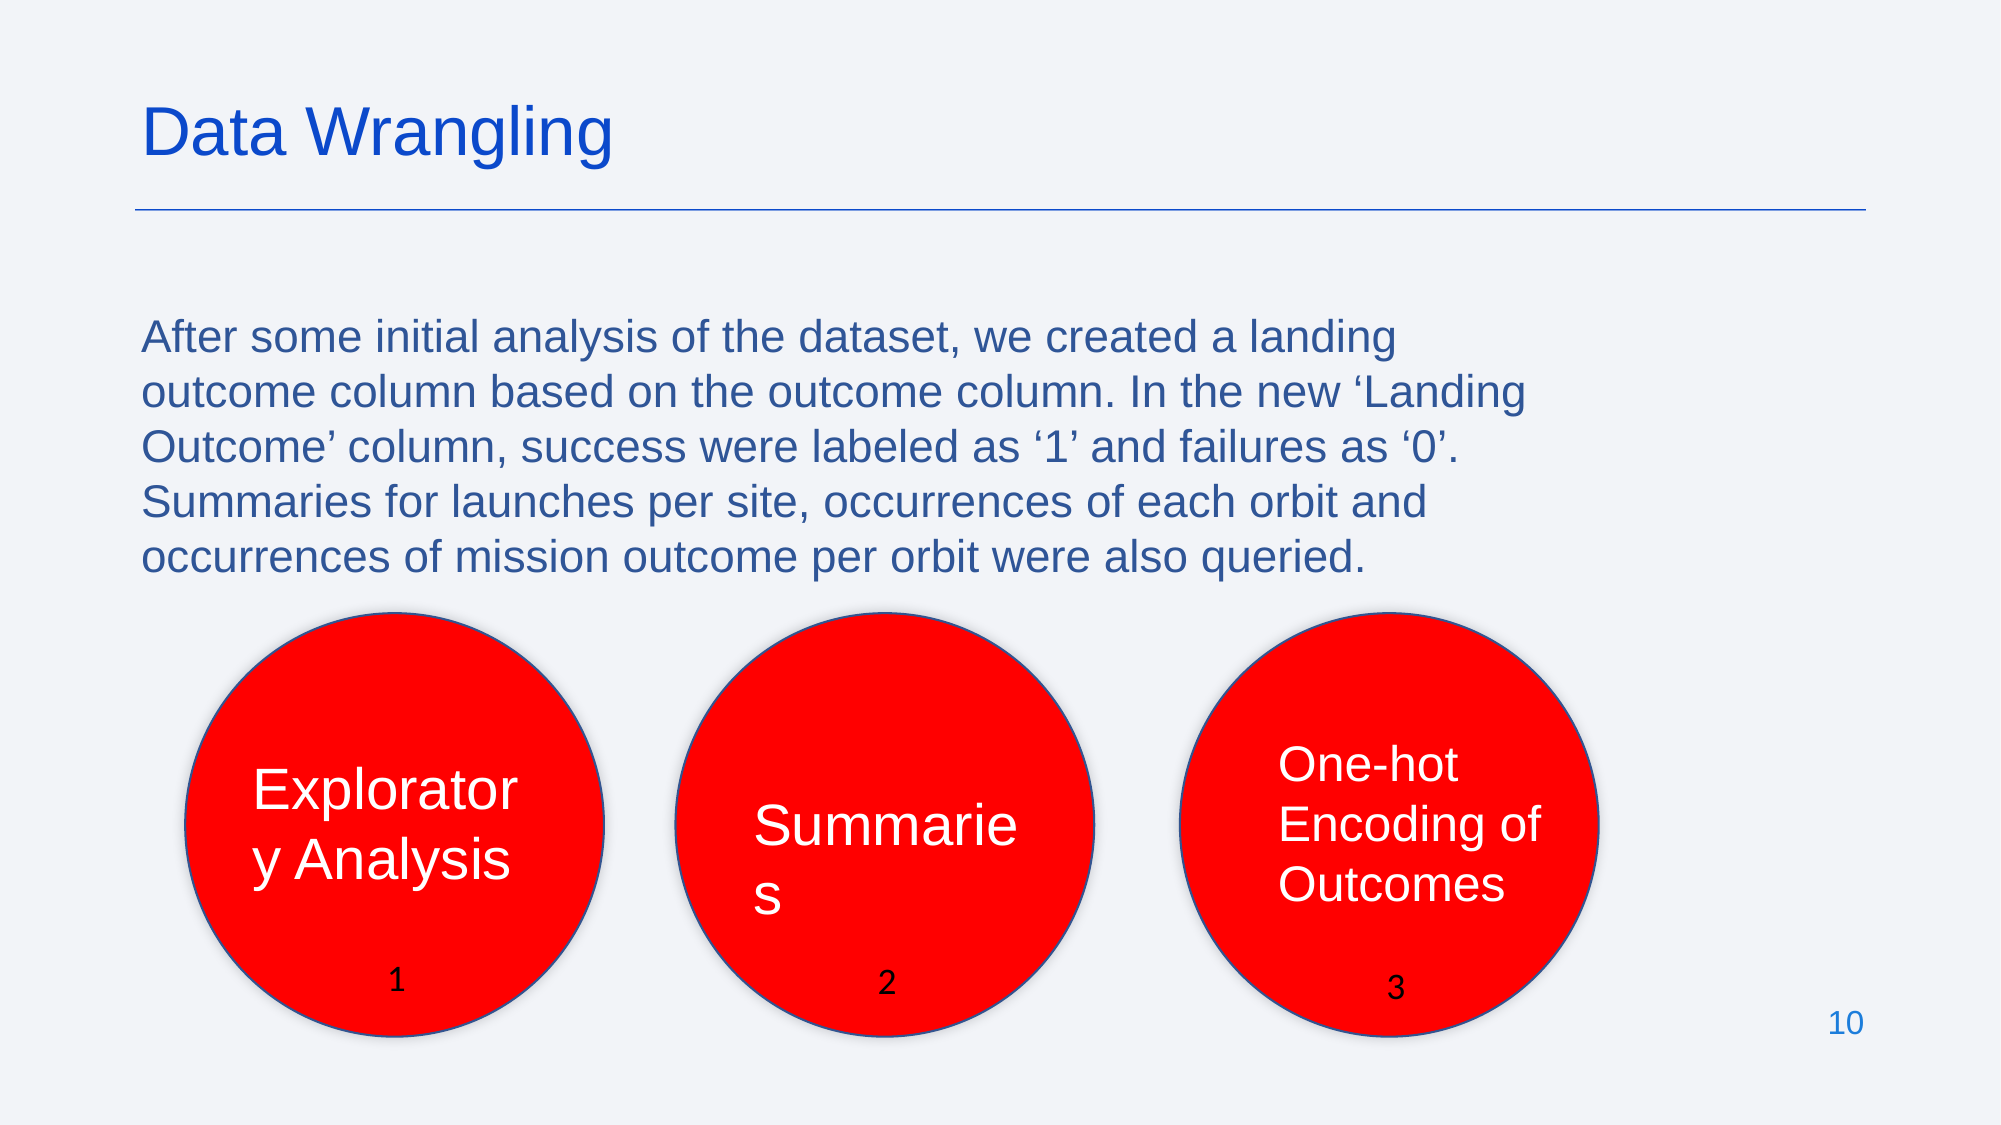

Data Wrangling
After some initial analysis of the dataset, we created a landing outcome column based on the outcome column. In the new ‘Landing Outcome’ column, success were labeled as ‘1’ and failures as ‘0’.
Summaries for launches per site, occurrences of each orbit and occurrences of mission outcome per orbit were also queried.

One-hot Encoding of Outcomes
Exploratory Analysis
Summaries
1
2
3
10